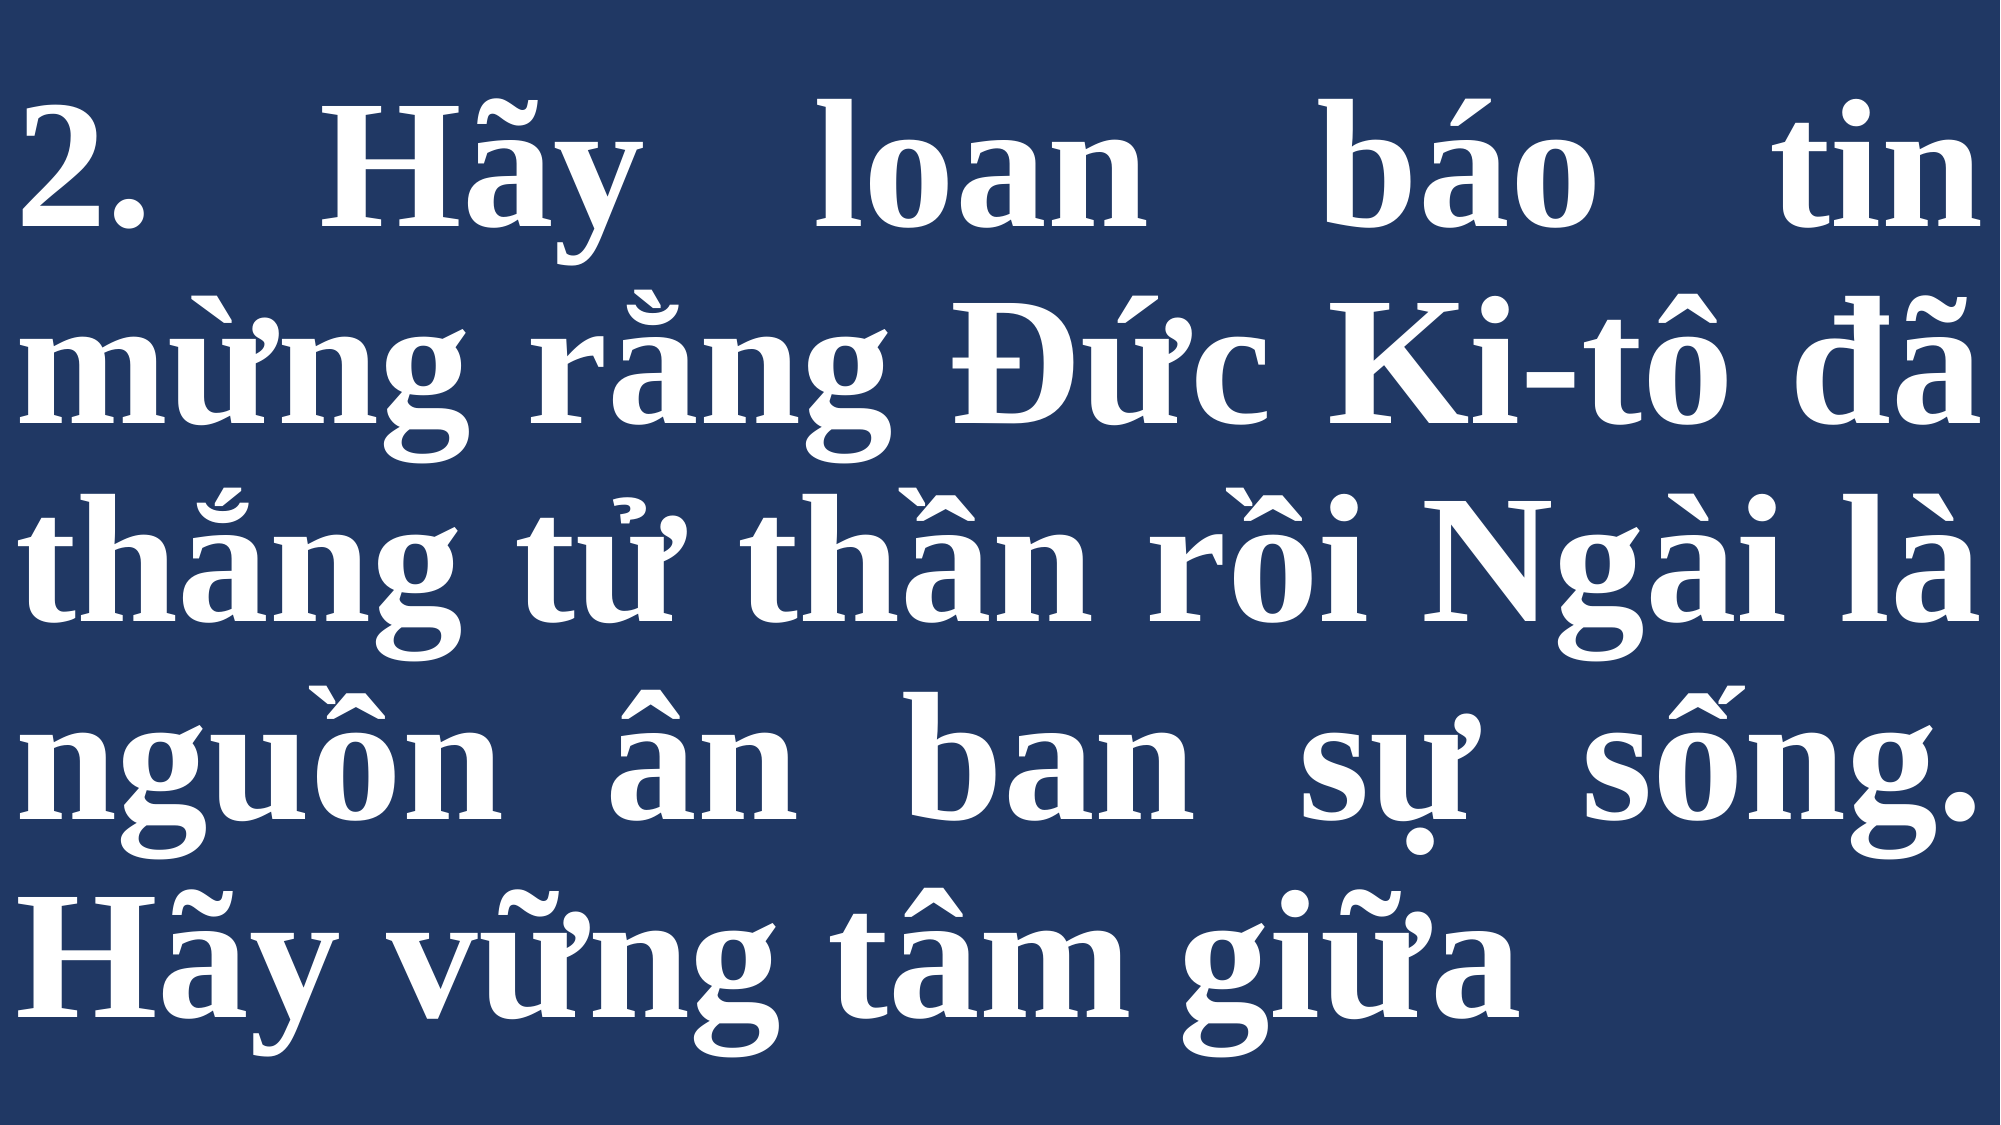

# 2. Hãy loan báo tin mừng rằng Đức Ki-tô đã thắng tử thần rồi Ngài là nguồn ân ban sự sống. Hãy vững tâm giữa